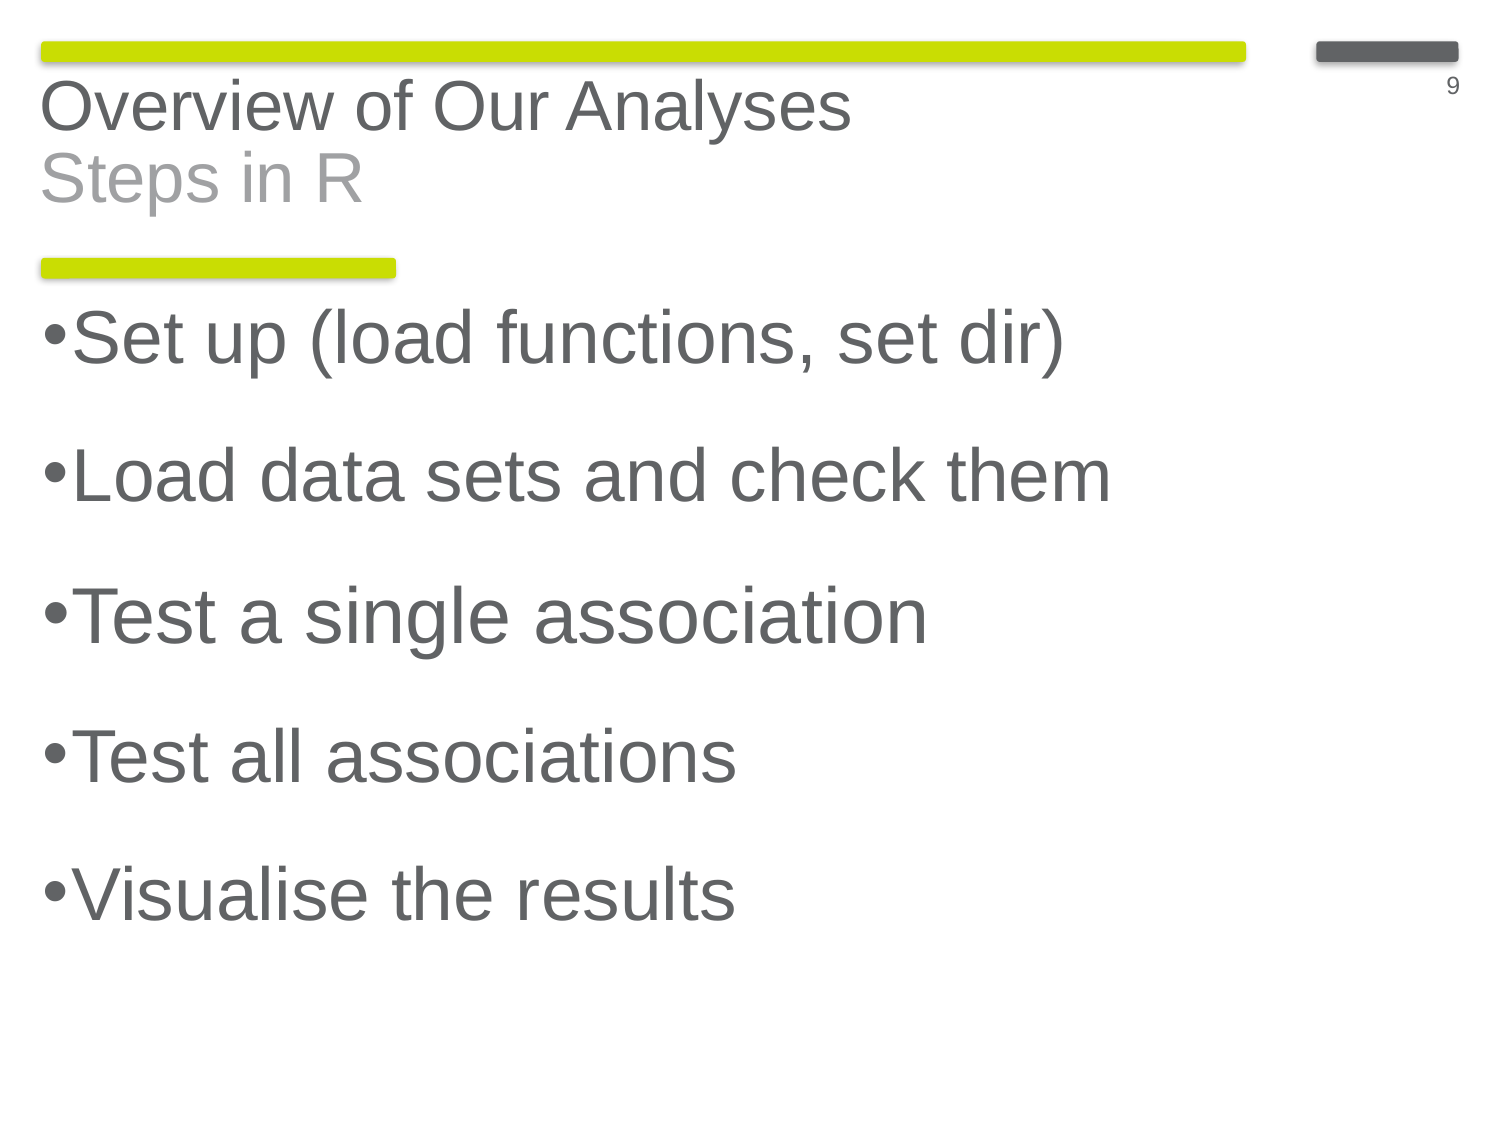

9
Overview of Our Analyses
Steps in R

Set up (load functions, set dir)
Load data sets and check them
Test a single association
Test all associations
Visualise the results